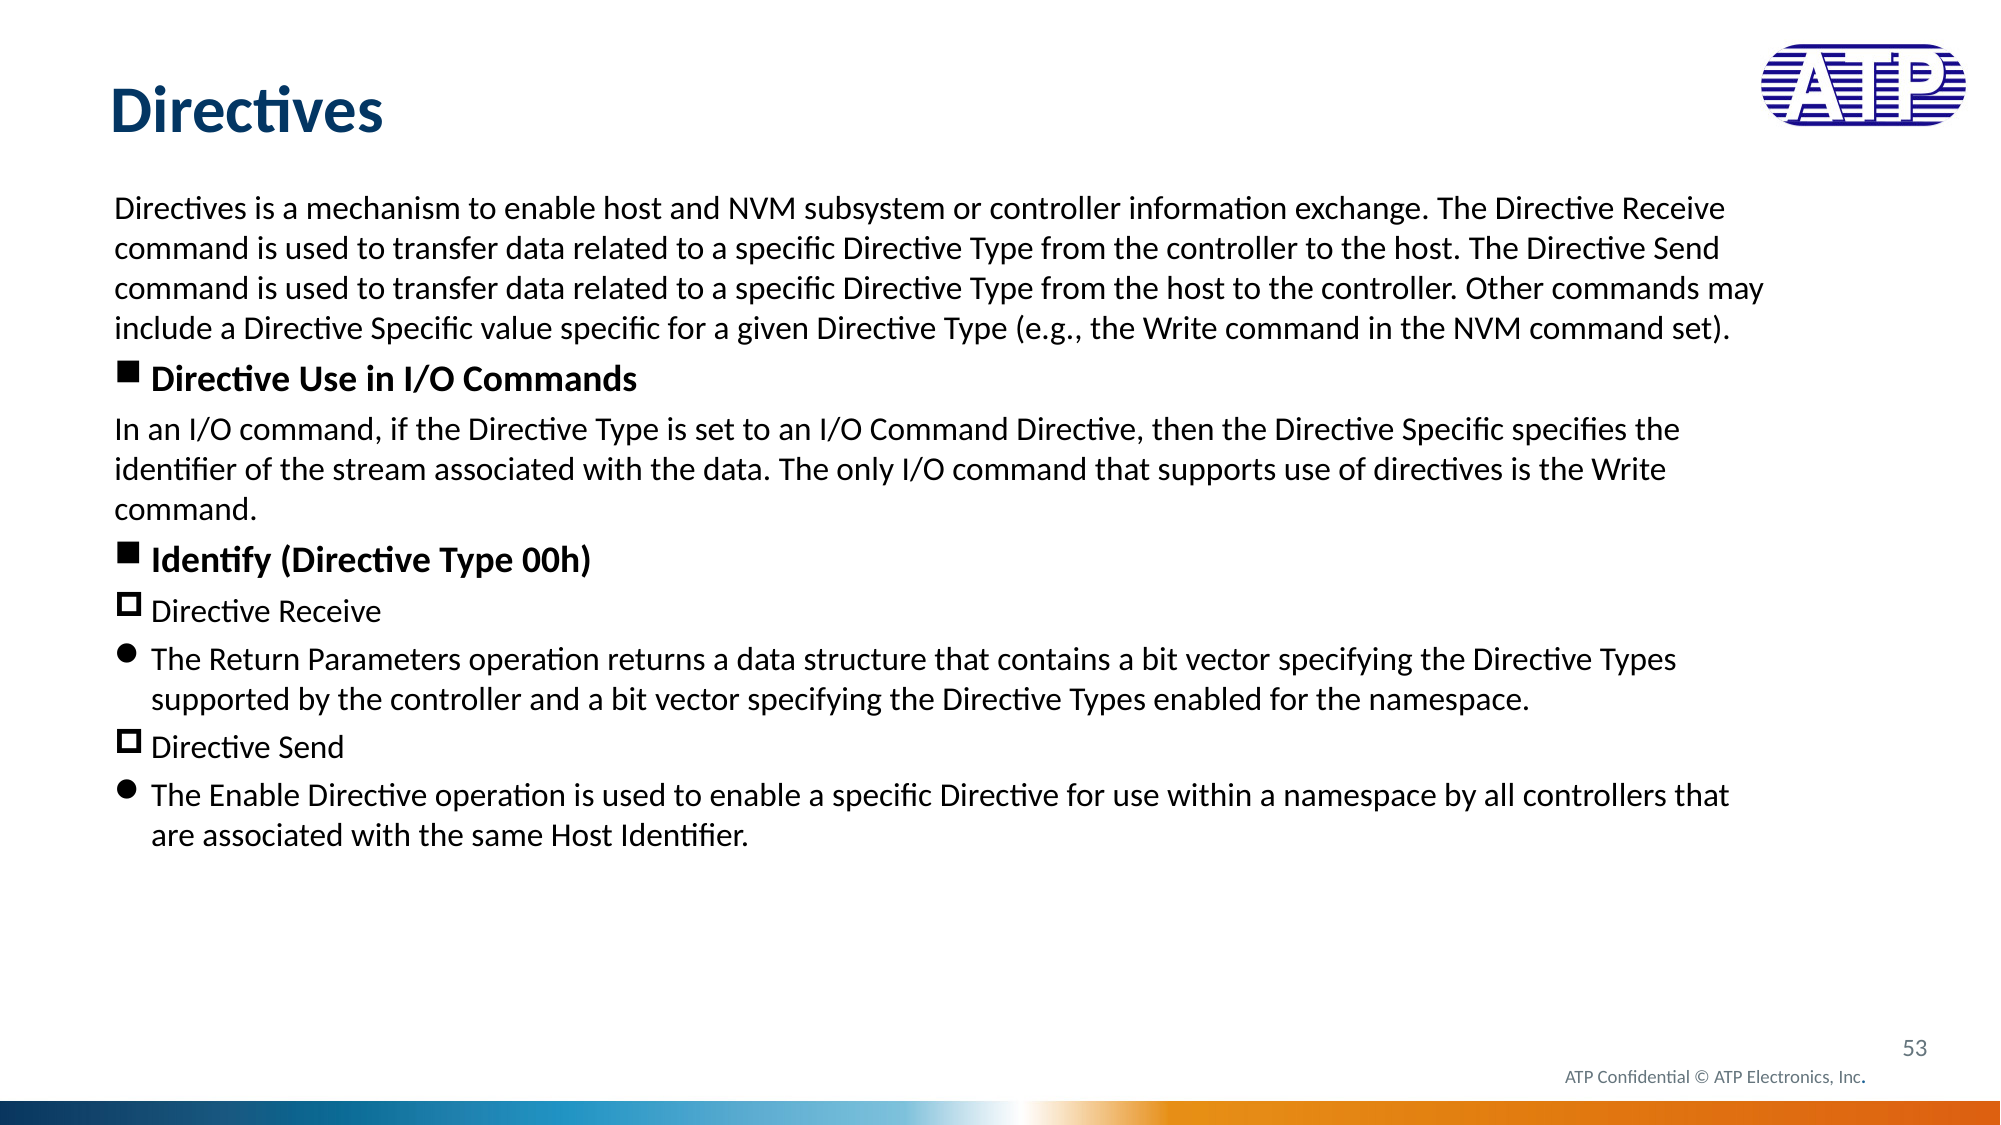

# Directives
Directives is a mechanism to enable host and NVM subsystem or controller information exchange. The Directive Receive command is used to transfer data related to a specific Directive Type from the controller to the host. The Directive Send command is used to transfer data related to a specific Directive Type from the host to the controller. Other commands may include a Directive Specific value specific for a given Directive Type (e.g., the Write command in the NVM command set).
Directive Use in I/O Commands
In an I/O command, if the Directive Type is set to an I/O Command Directive, then the Directive Specific specifies the identifier of the stream associated with the data. The only I/O command that supports use of directives is the Write command.
Identify (Directive Type 00h)
Directive Receive
The Return Parameters operation returns a data structure that contains a bit vector specifying the Directive Types supported by the controller and a bit vector specifying the Directive Types enabled for the namespace.
Directive Send
The Enable Directive operation is used to enable a specific Directive for use within a namespace by all controllers that are associated with the same Host Identifier.